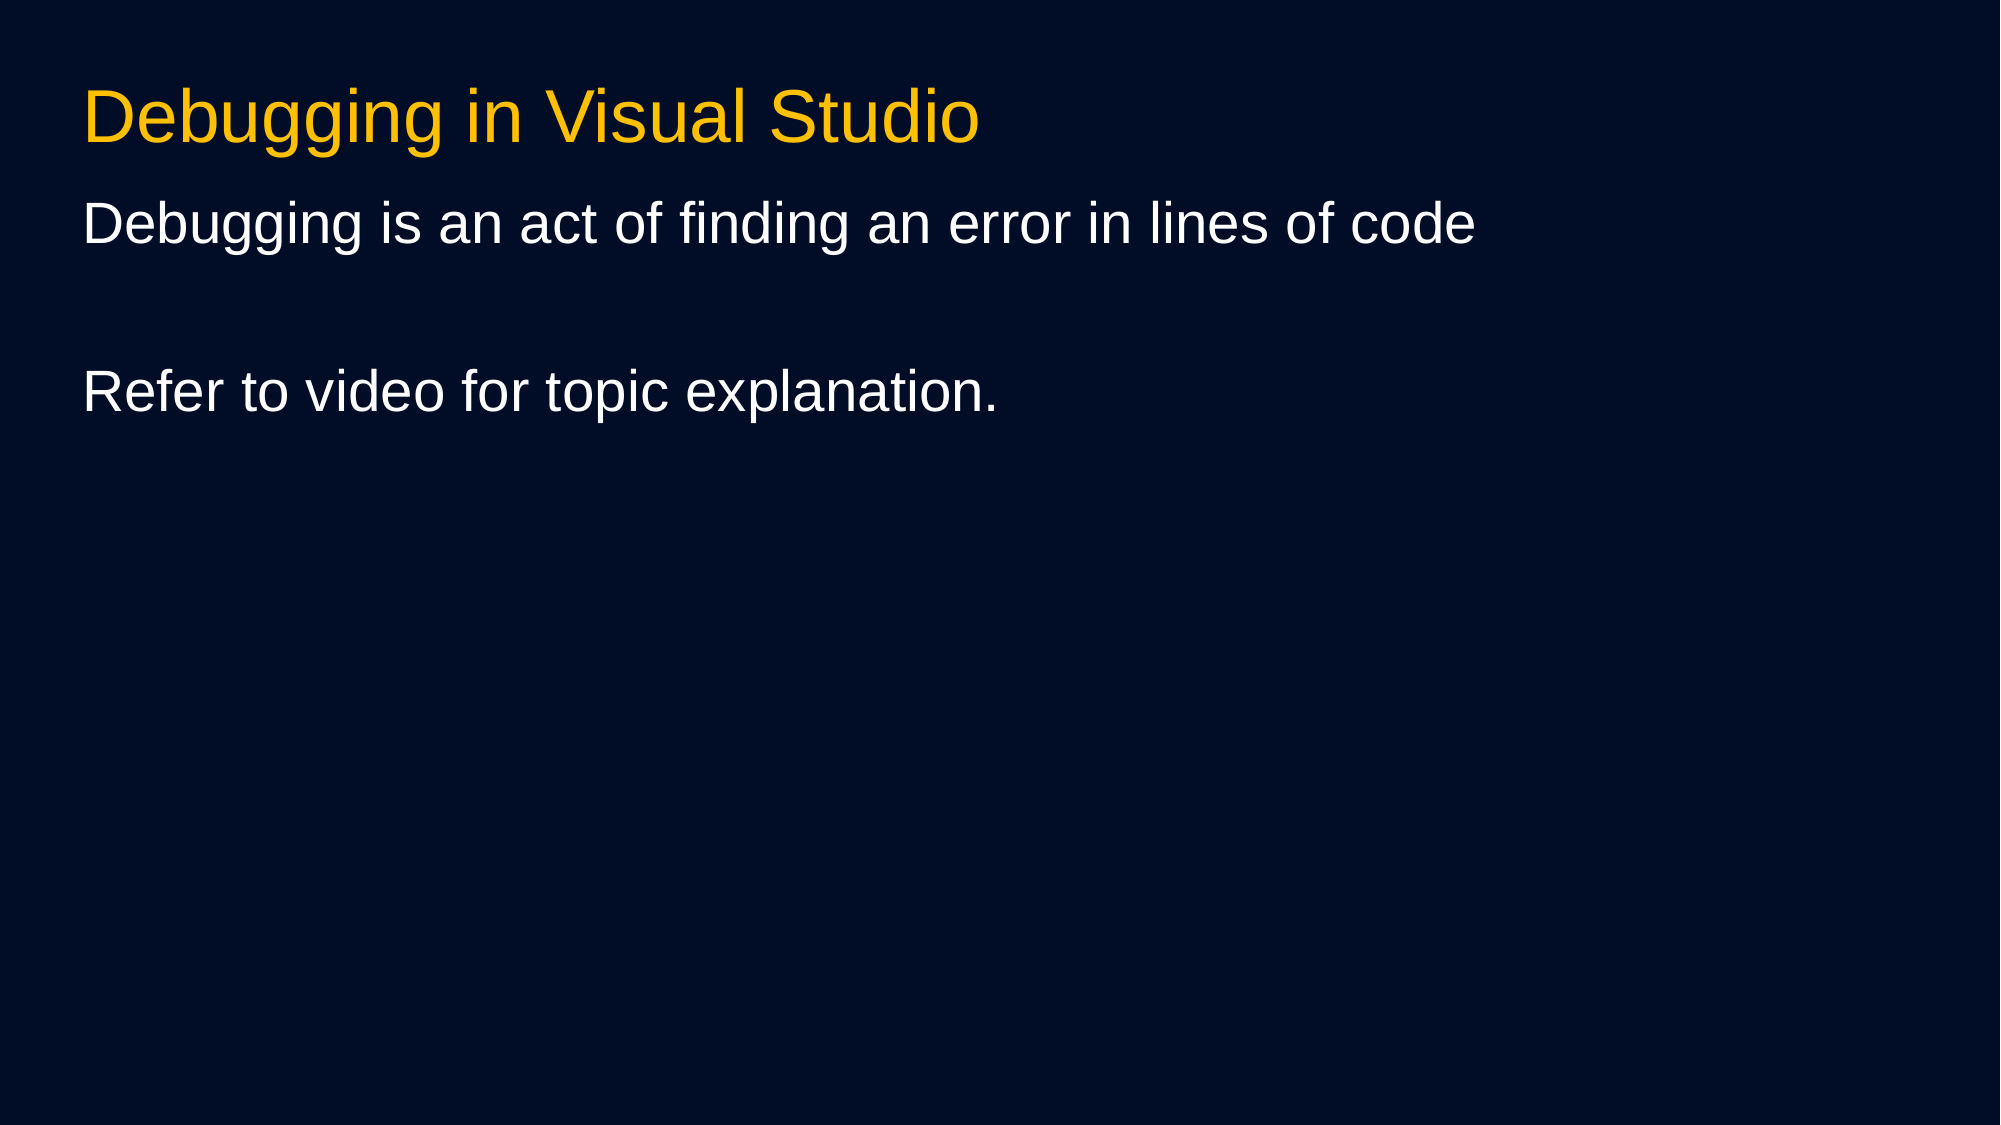

# Debugging in Visual Studio
Debugging is an act of finding an error in lines of code

Refer to video for topic explanation.